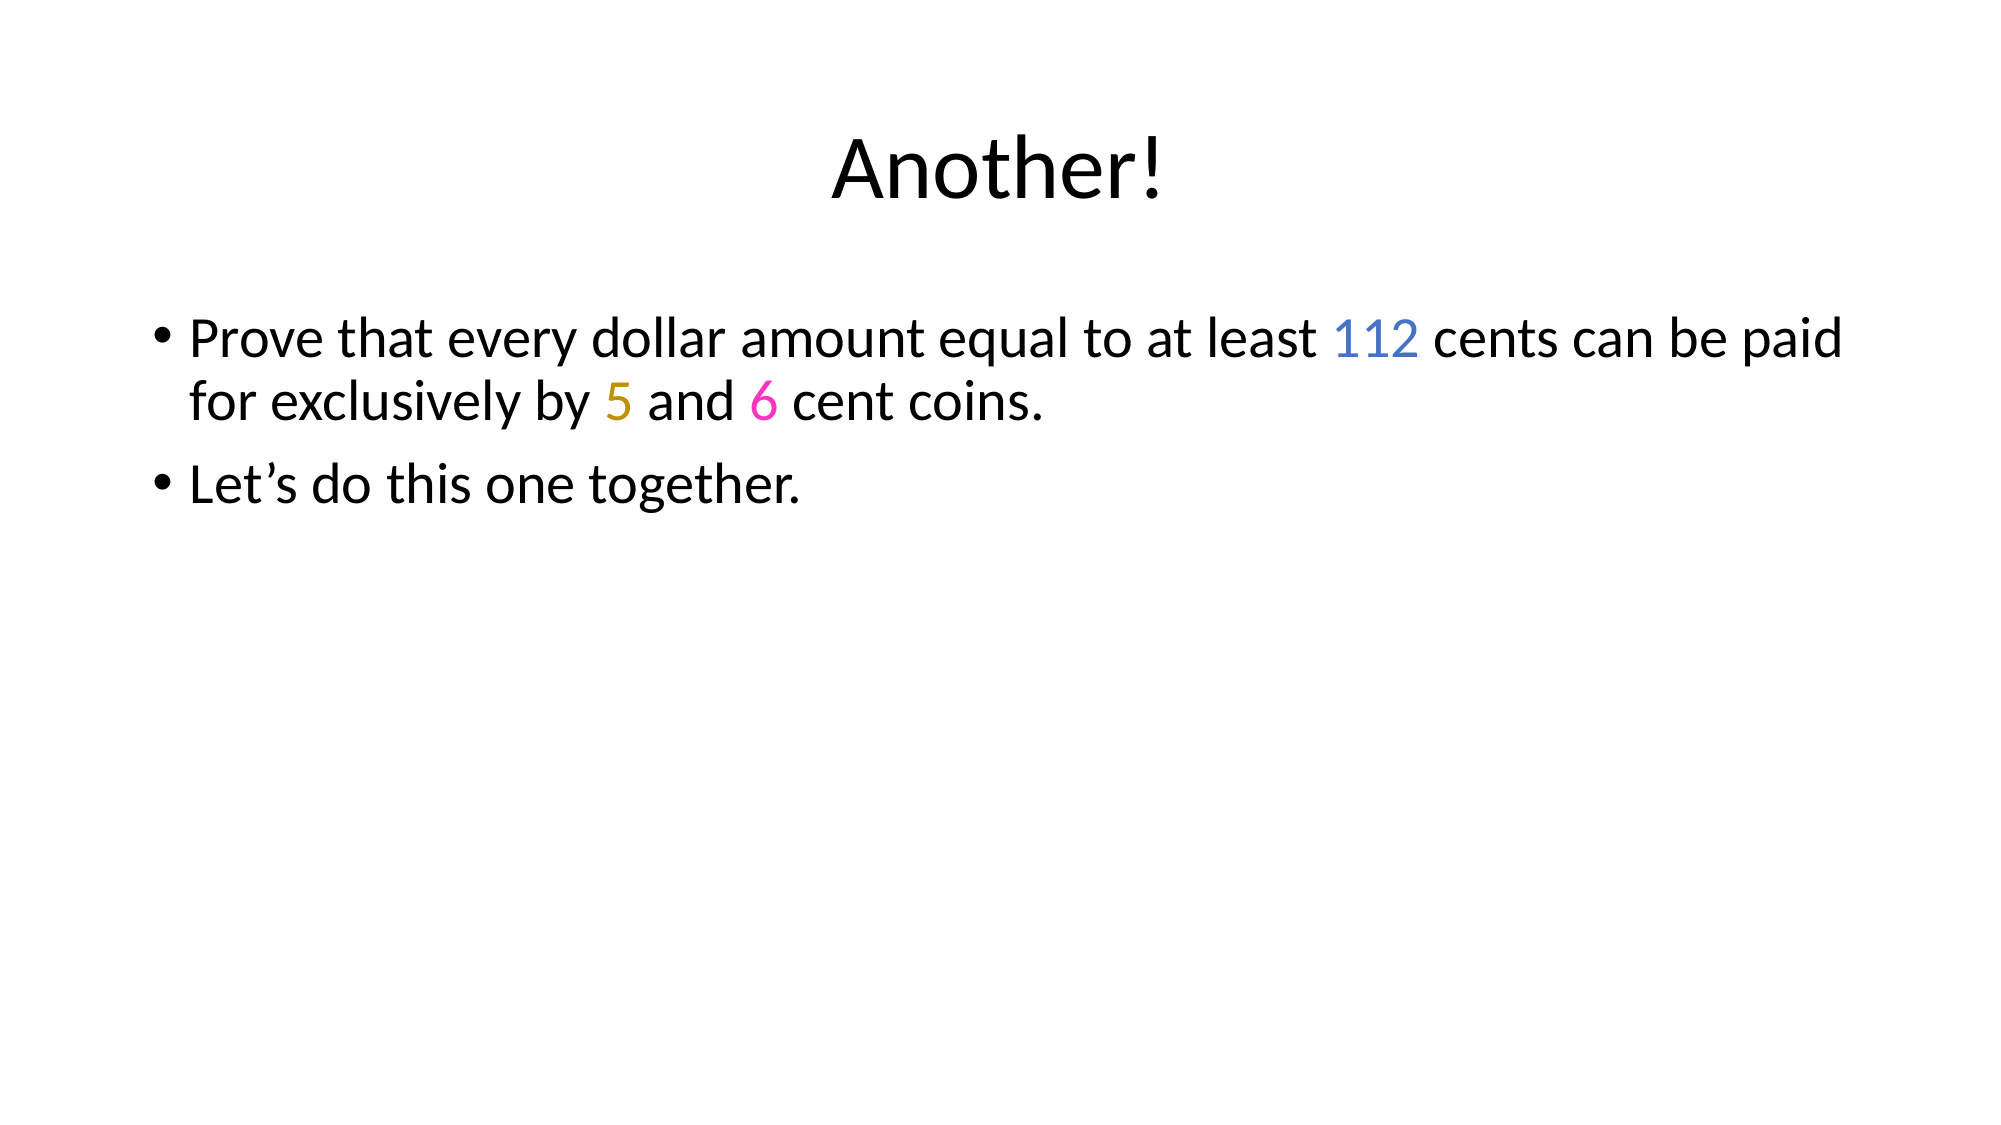

# Another!
Prove that every dollar amount equal to at least 112 cents can be paid for exclusively by 5 and 6 cent coins.
Let’s do this one together.